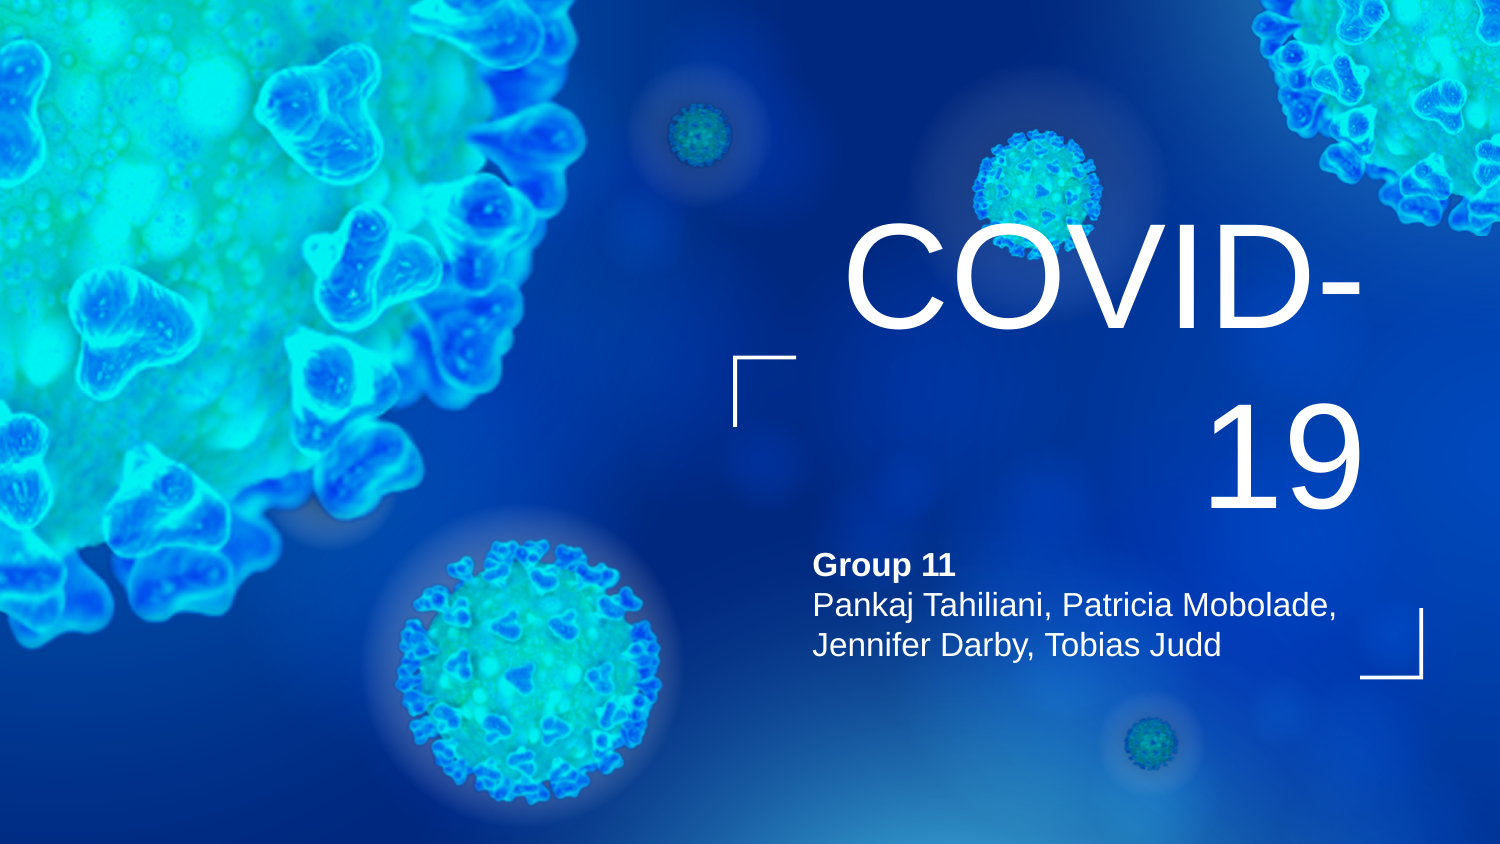

# COVID-19
Group 11
Pankaj Tahiliani, Patricia Mobolade,
Jennifer Darby, Tobias Judd